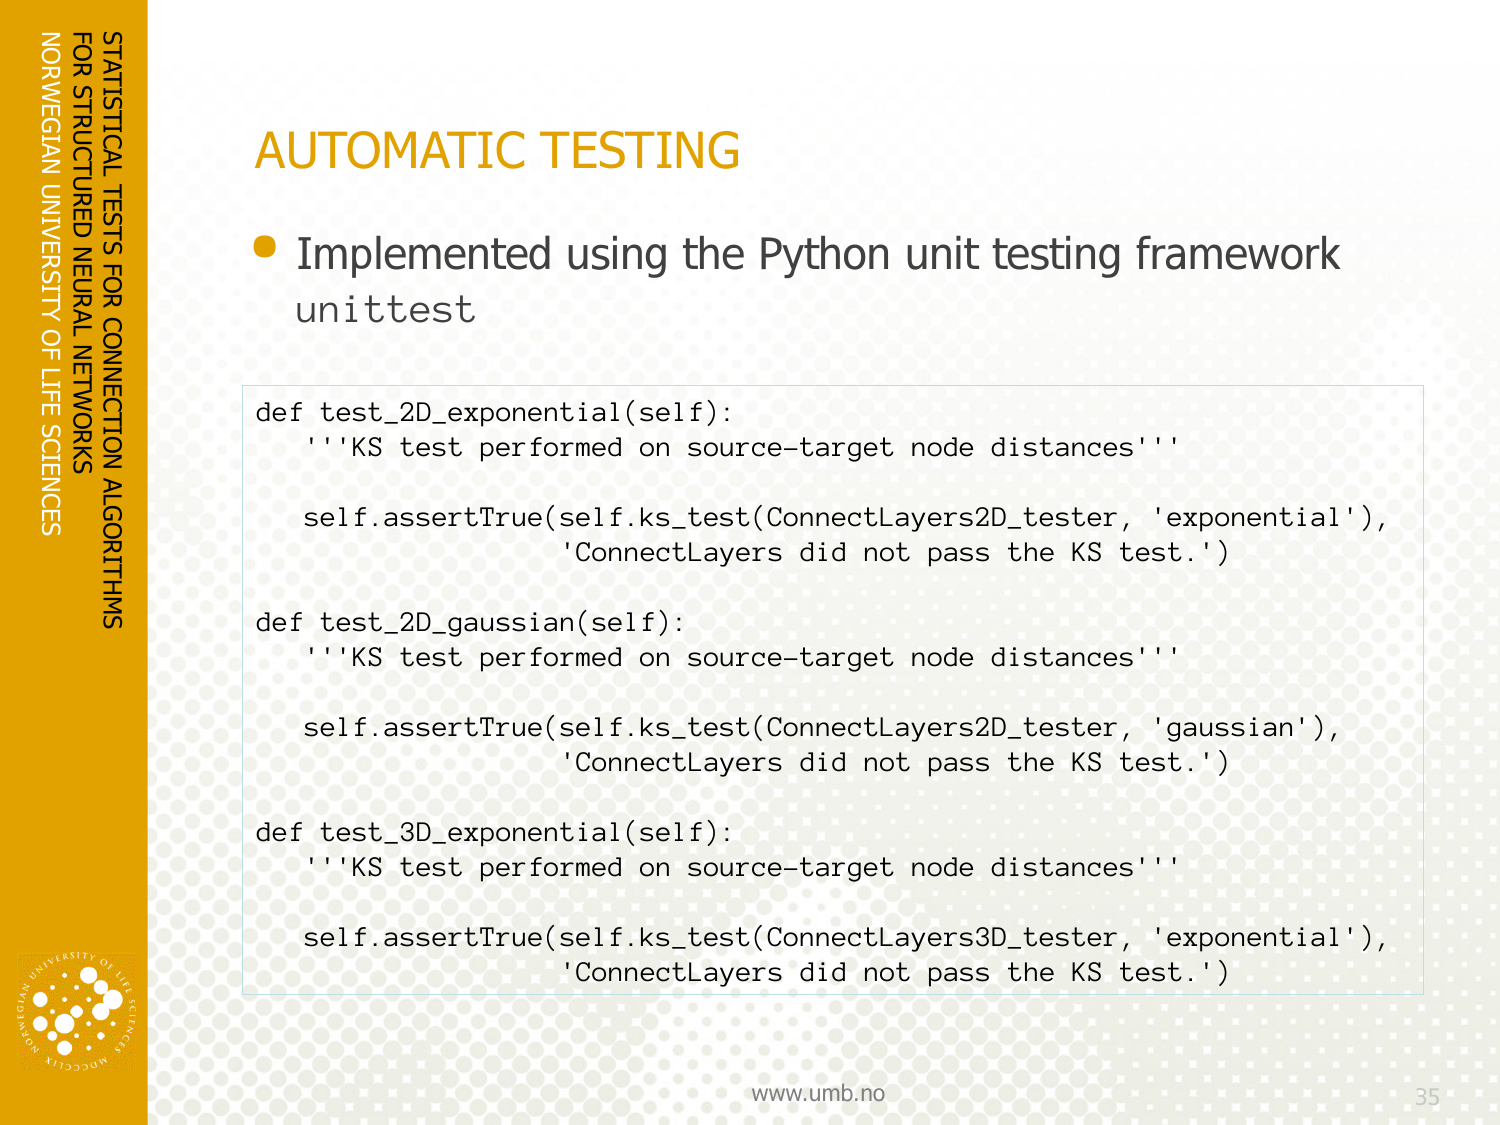

# AUTOMATIC TESTING
Implemented using the Python unit testing framework unittest
STATISTICAL TESTS FOR CONNECTION ALGORITHMS FOR STRUCTURED NEURAL NETWORKS
def test_2D_exponential(self):
   '''KS test performed on source-target node distances'''

   self.assertTrue(self.ks_test(ConnectLayers2D_tester, 'exponential'),
                   'ConnectLayers did not pass the KS test.')

def test_2D_gaussian(self):
   '''KS test performed on source-target node distances'''

   self.assertTrue(self.ks_test(ConnectLayers2D_tester, 'gaussian'),
                   'ConnectLayers did not pass the KS test.')

def test_3D_exponential(self):
   '''KS test performed on source-target node distances'''

   self.assertTrue(self.ks_test(ConnectLayers3D_tester, 'exponential'),
                   'ConnectLayers did not pass the KS test.')
35